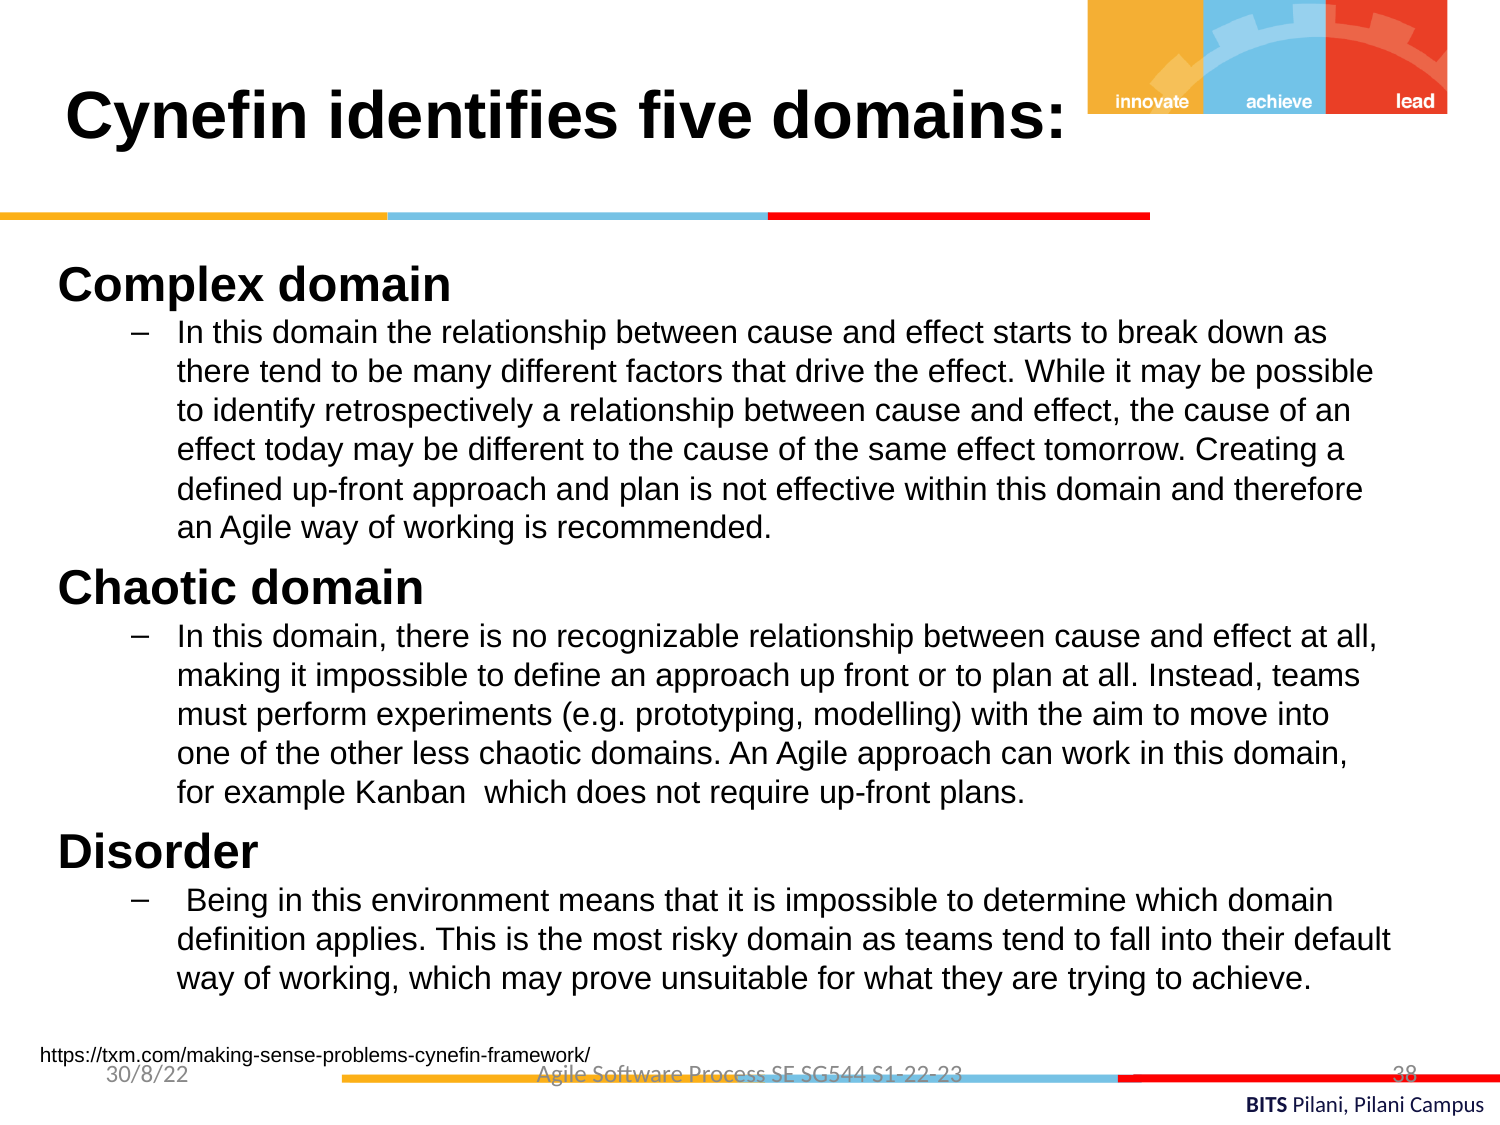

Cynefin identifies five domains:
Complex domain
In this domain the relationship between cause and effect starts to break down as there tend to be many different factors that drive the effect. While it may be possible to identify retrospectively a relationship between cause and effect, the cause of an effect today may be different to the cause of the same effect tomorrow. Creating a defined up-front approach and plan is not effective within this domain and therefore an Agile way of working is recommended.
Chaotic domain
In this domain, there is no recognizable relationship between cause and effect at all, making it impossible to define an approach up front or to plan at all. Instead, teams must perform experiments (e.g. prototyping, modelling) with the aim to move into one of the other less chaotic domains. An Agile approach can work in this domain, for example Kanban  which does not require up-front plans.
Disorder
 Being in this environment means that it is impossible to determine which domain definition applies. This is the most risky domain as teams tend to fall into their default way of working, which may prove unsuitable for what they are trying to achieve.
https://txm.com/making-sense-problems-cynefin-framework/
   30/8/22
Agile Software Process SE SG544 S1-22-23
38